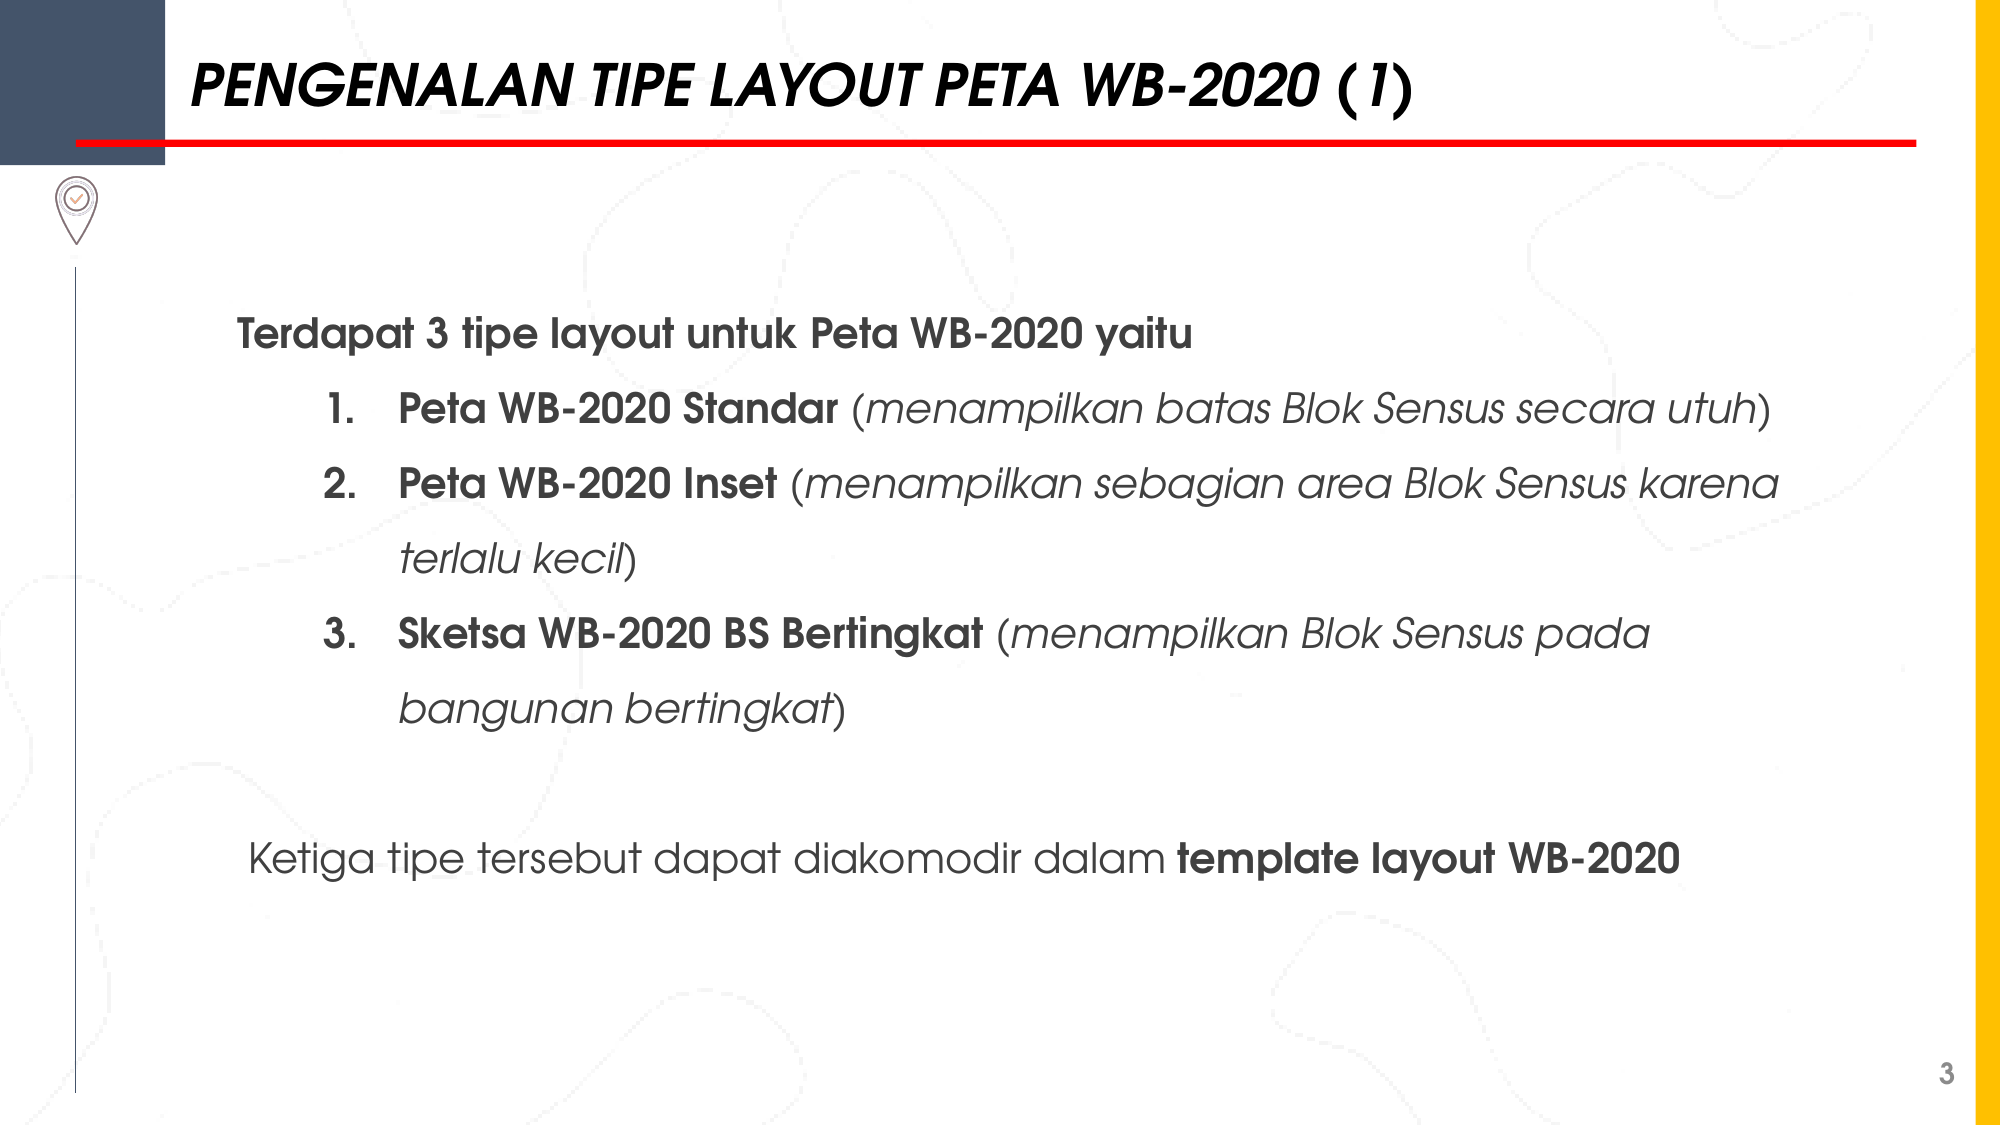

PENGENALAN TIPE LAYOUT PETA WB-2020 (1)

Terdapat 3 tipe layout untuk Peta WB-2020 yaitu
Peta WB-2020 Standar (menampilkan batas Blok Sensus secara utuh)
Peta WB-2020 Inset (menampilkan sebagian area Blok Sensus karena terlalu kecil)
Sketsa WB-2020 BS Bertingkat (menampilkan Blok Sensus pada bangunan bertingkat)

 Ketiga tipe tersebut dapat diakomodir dalam template layout WB-2020
3